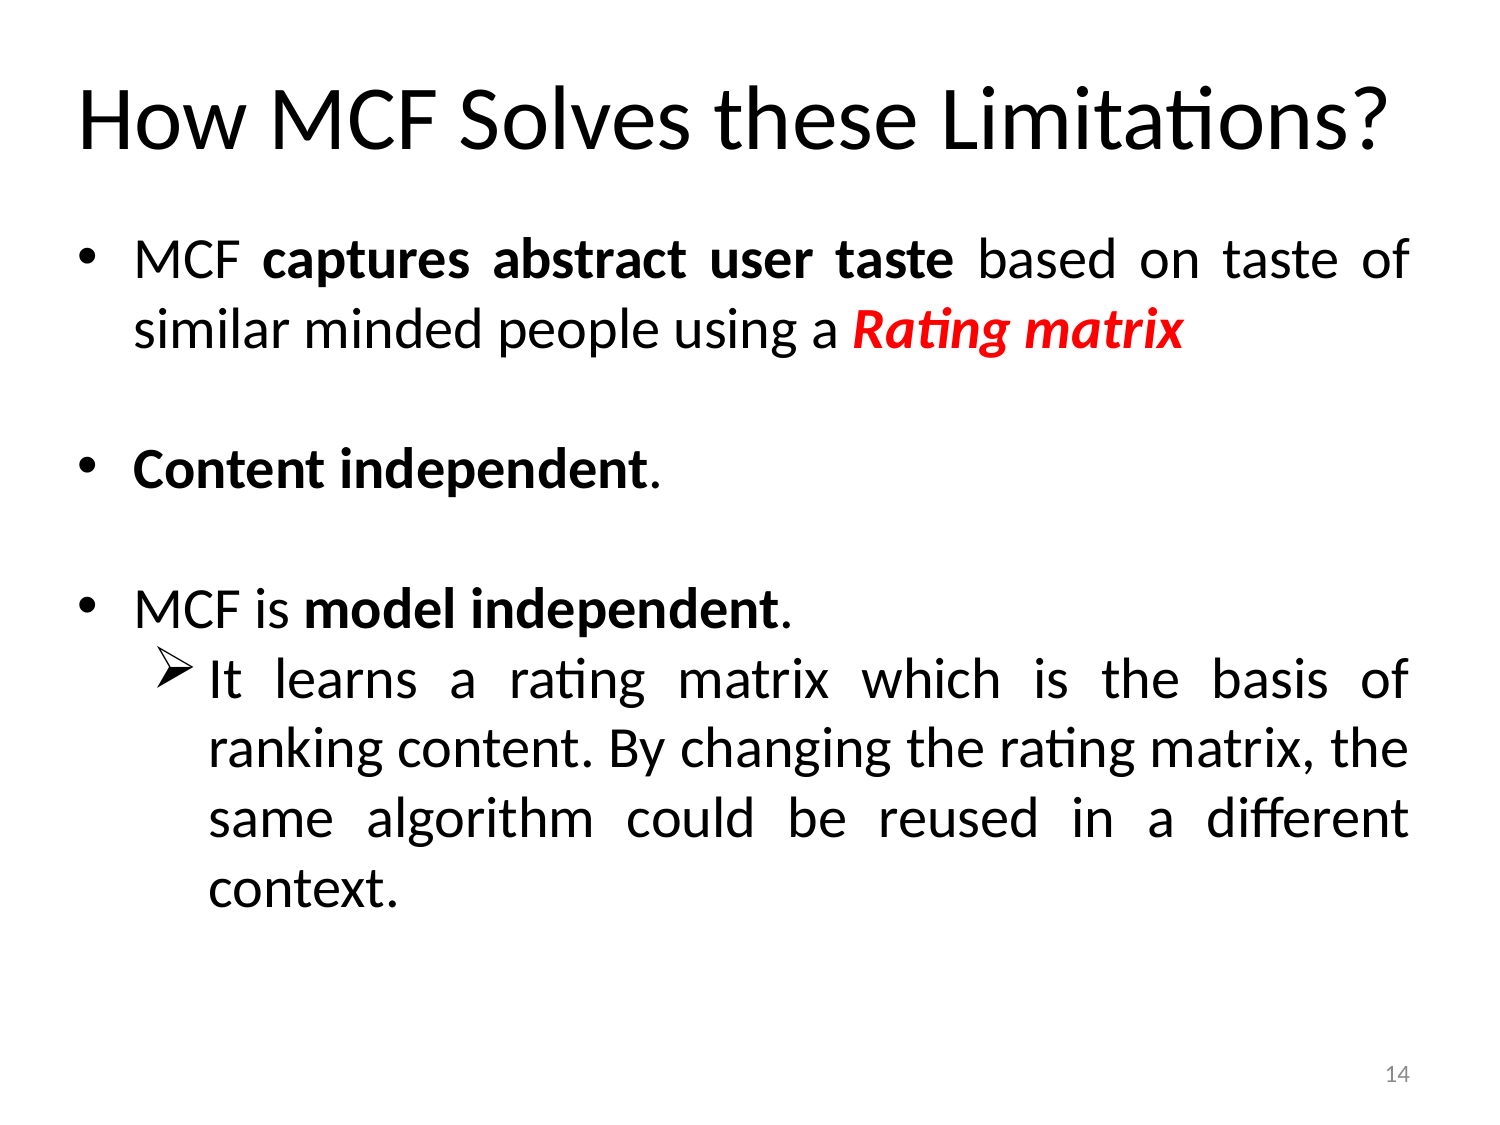

# How MCF Solves these Limitations?
MCF captures abstract user taste based on taste of similar minded people using a Rating matrix

Content independent.

MCF is model independent.
It learns a rating matrix which is the basis of ranking content. By changing the rating matrix, the same algorithm could be reused in a different context.
14